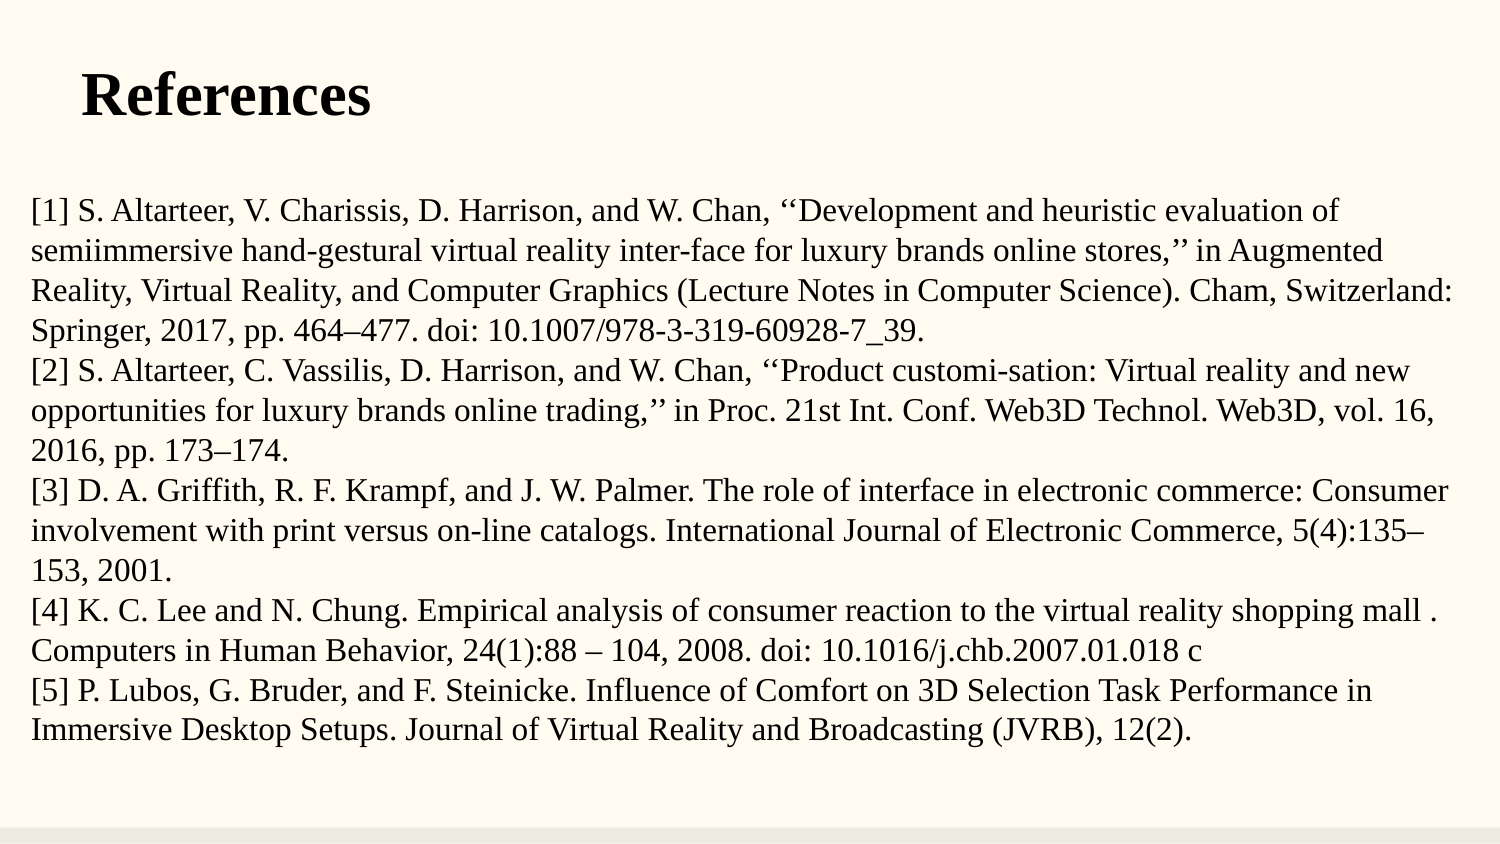

References

[1] S. Altarteer, V. Charissis, D. Harrison, and W. Chan, ‘‘Development and heuristic evaluation of semiimmersive hand-gestural virtual reality inter-face for luxury brands online stores,’’ in Augmented Reality, Virtual Reality, and Computer Graphics (Lecture Notes in Computer Science). Cham, Switzerland: Springer, 2017, pp. 464–477. doi: 10.1007/978-3-319-60928-7_39.
[2] S. Altarteer, C. Vassilis, D. Harrison, and W. Chan, ‘‘Product customi-sation: Virtual reality and new opportunities for luxury brands online trading,’’ in Proc. 21st Int. Conf. Web3D Technol. Web3D, vol. 16, 2016, pp. 173–174.
[3] D. A. Griffith, R. F. Krampf, and J. W. Palmer. The role of interface in electronic commerce: Consumer involvement with print versus on-line catalogs. International Journal of Electronic Commerce, 5(4):135–153, 2001.
[4] K. C. Lee and N. Chung. Empirical analysis of consumer reaction to the virtual reality shopping mall . Computers in Human Behavior, 24(1):88 – 104, 2008. doi: 10.1016/j.chb.2007.01.018 c
[5] P. Lubos, G. Bruder, and F. Steinicke. Influence of Comfort on 3D Selection Task Performance in Immersive Desktop Setups. Journal of Virtual Reality and Broadcasting (JVRB), 12(2).